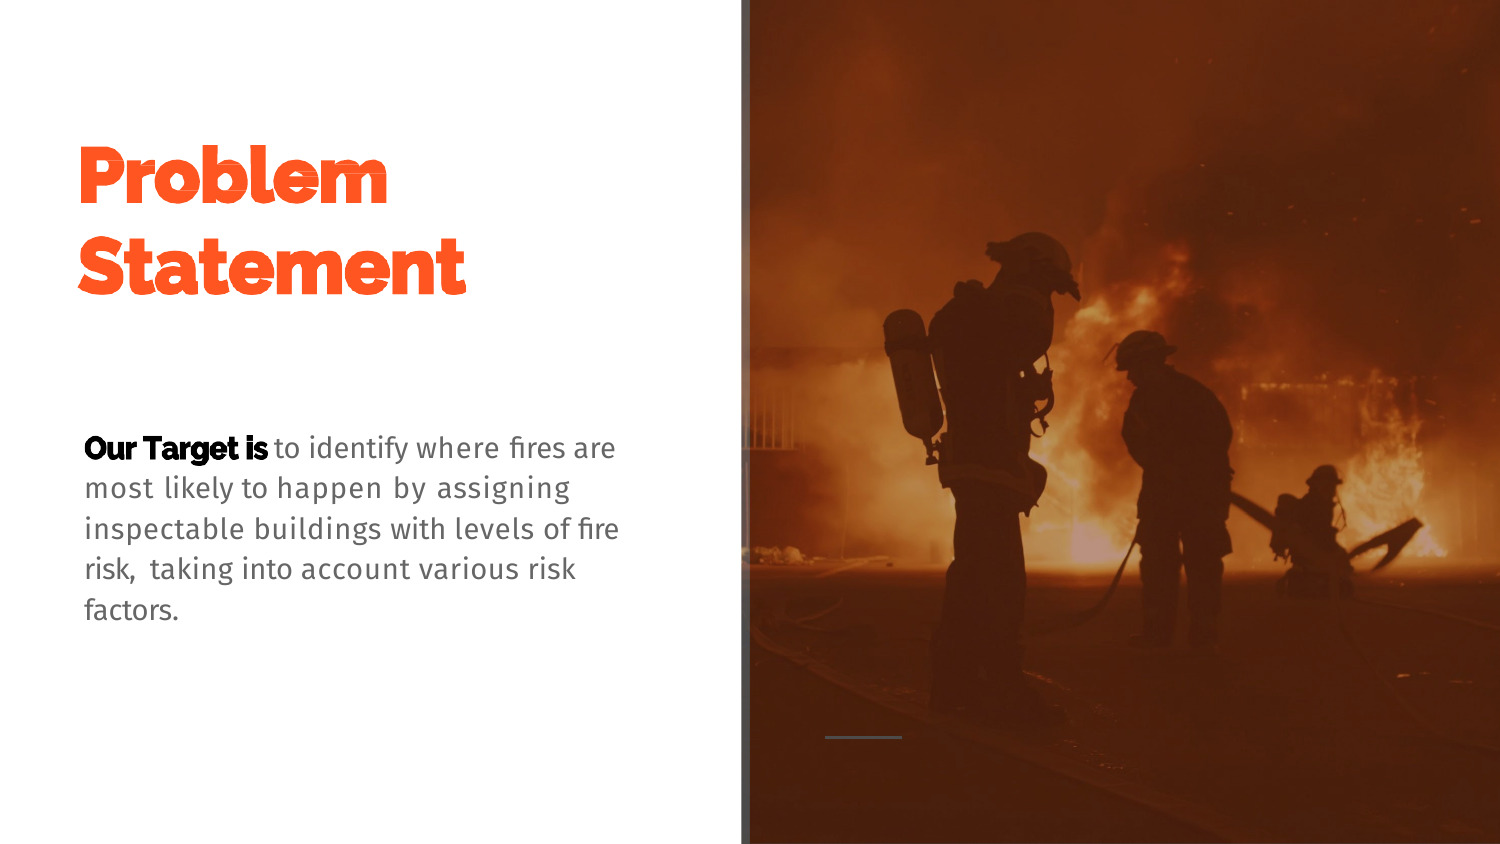

to identify where fires are  most likely to happen by assigning  inspectable buildings with levels of fire risk,  taking into account various risk factors.